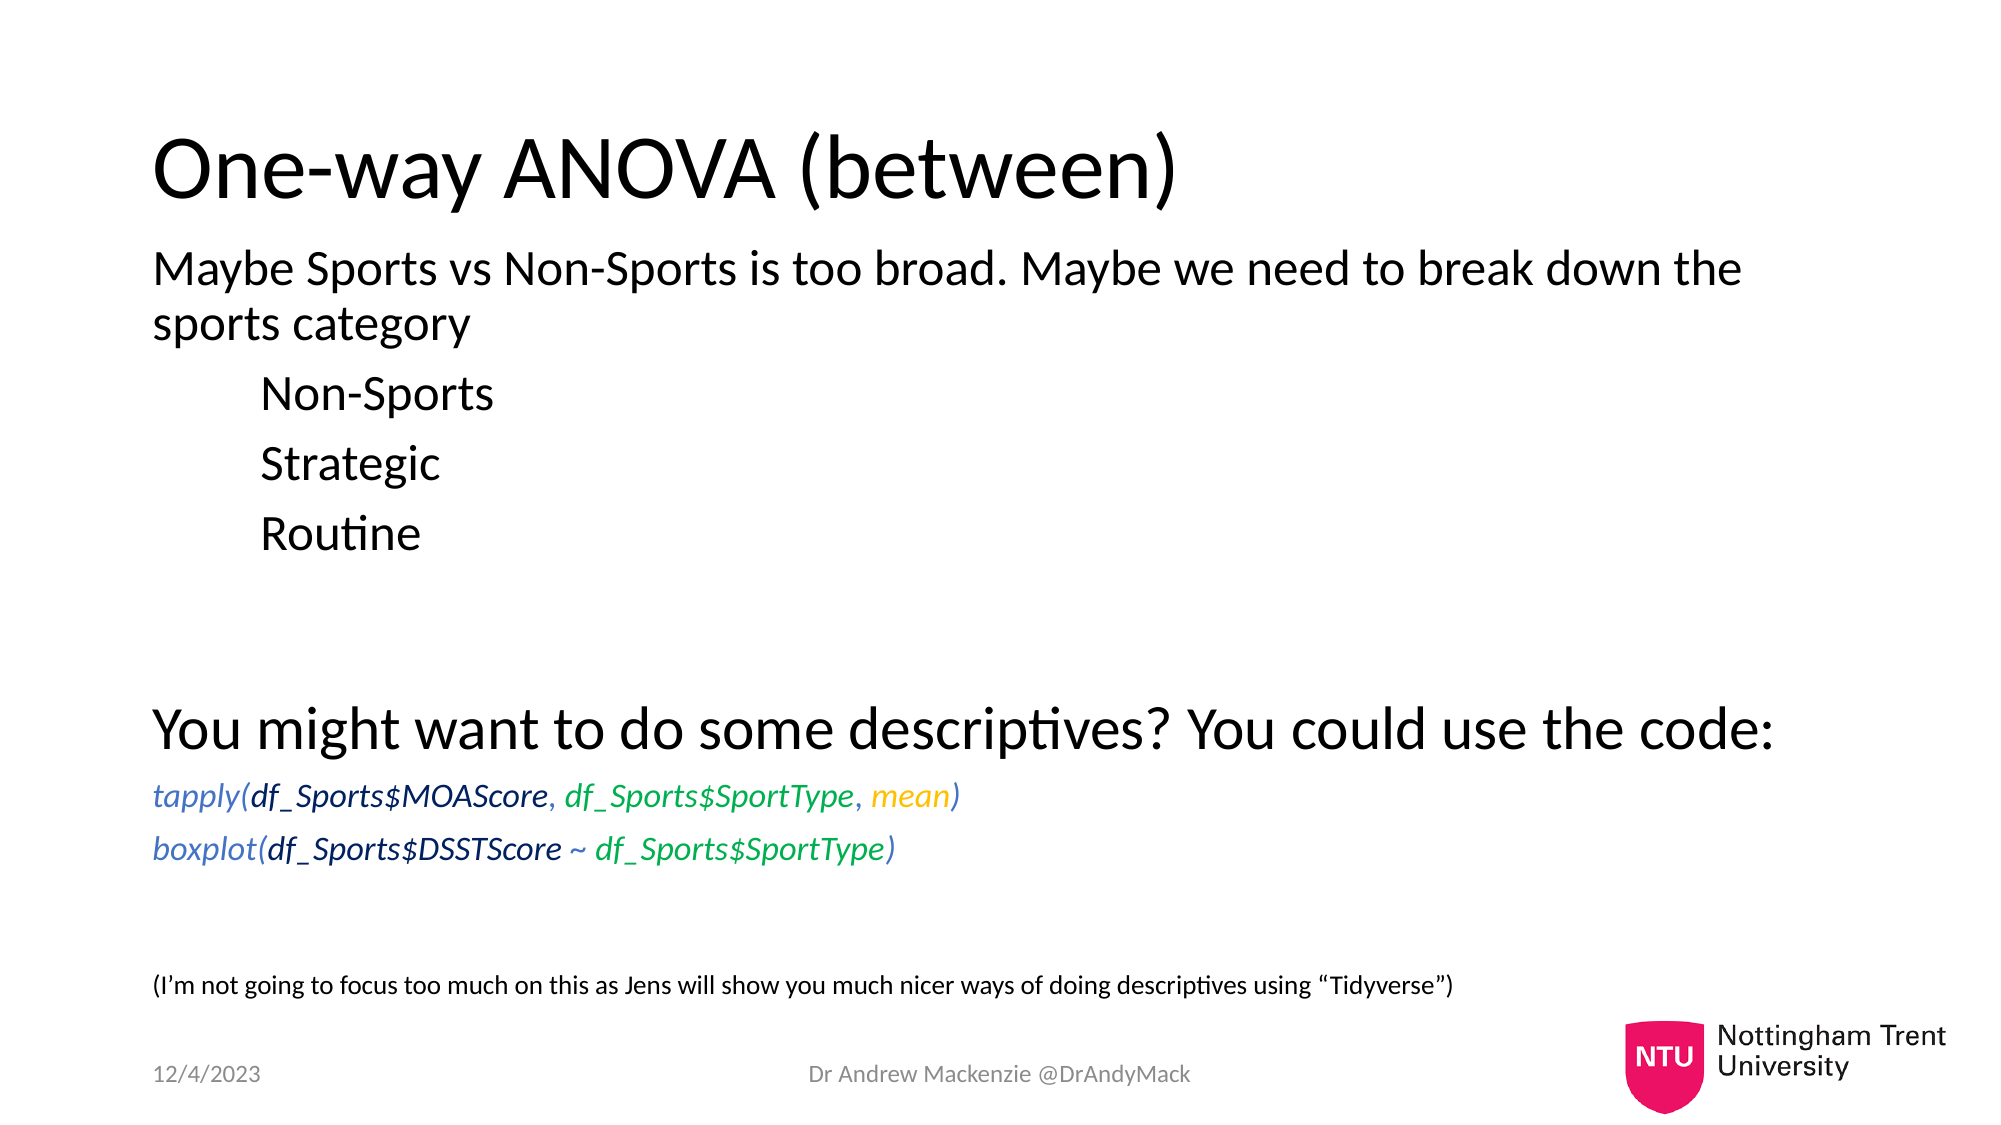

# One-way ANOVA (between)
Maybe Sports vs Non-Sports is too broad. Maybe we need to break down the sports category
	Non-Sports
	Strategic
	Routine

You might want to do some descriptives? You could use the code:
tapply(df_Sports$MOAScore, df_Sports$SportType, mean)
boxplot(df_Sports$DSSTScore ~ df_Sports$SportType)

(I’m not going to focus too much on this as Jens will show you much nicer ways of doing descriptives using “Tidyverse”)

12/4/2023
Dr Andrew Mackenzie @DrAndyMack